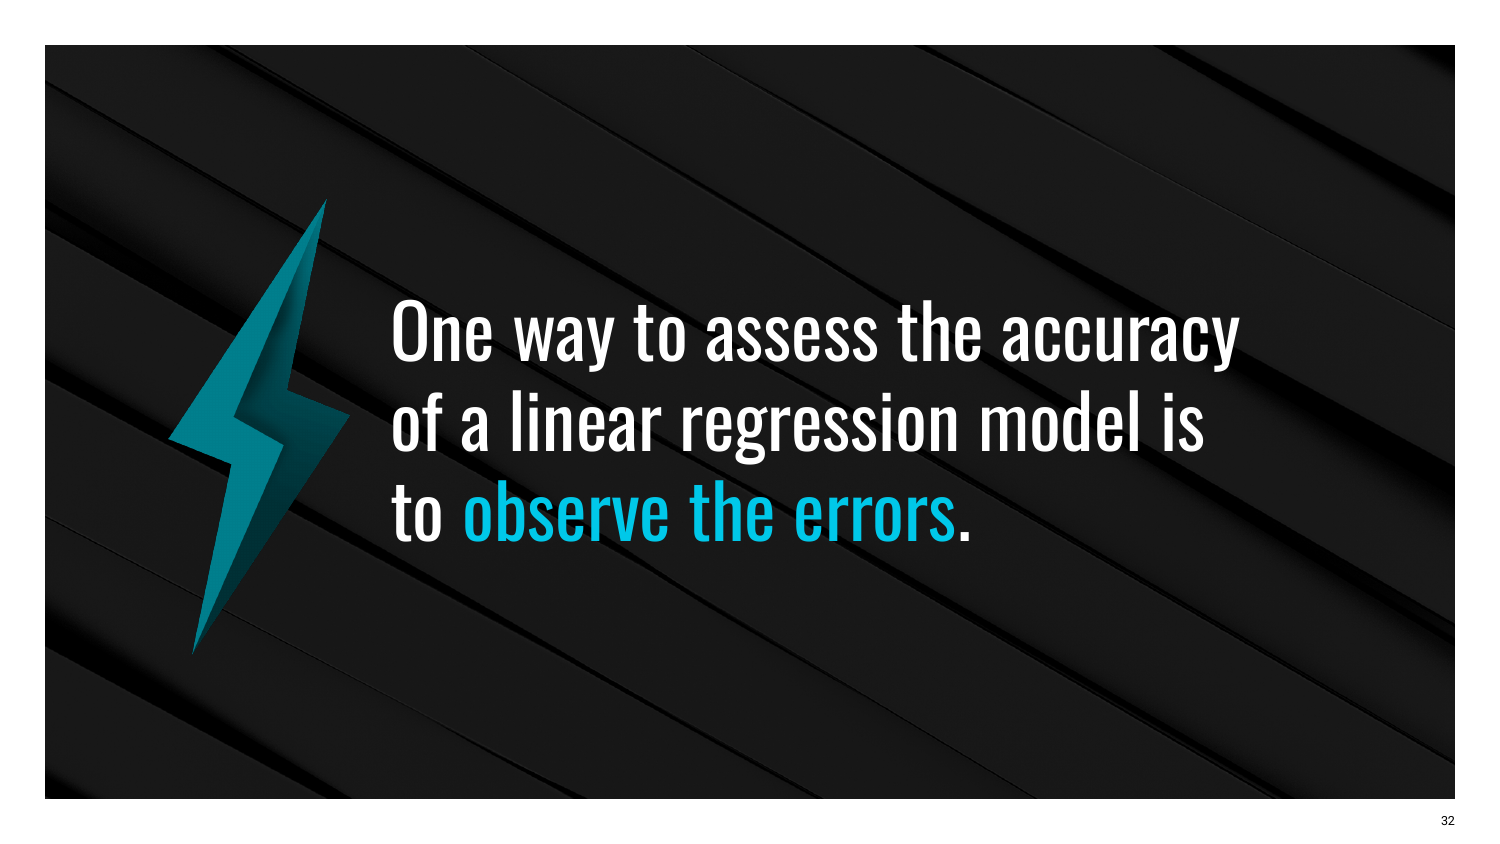

# One way to assess the accuracy of a linear regression model is to observe the errors.

32